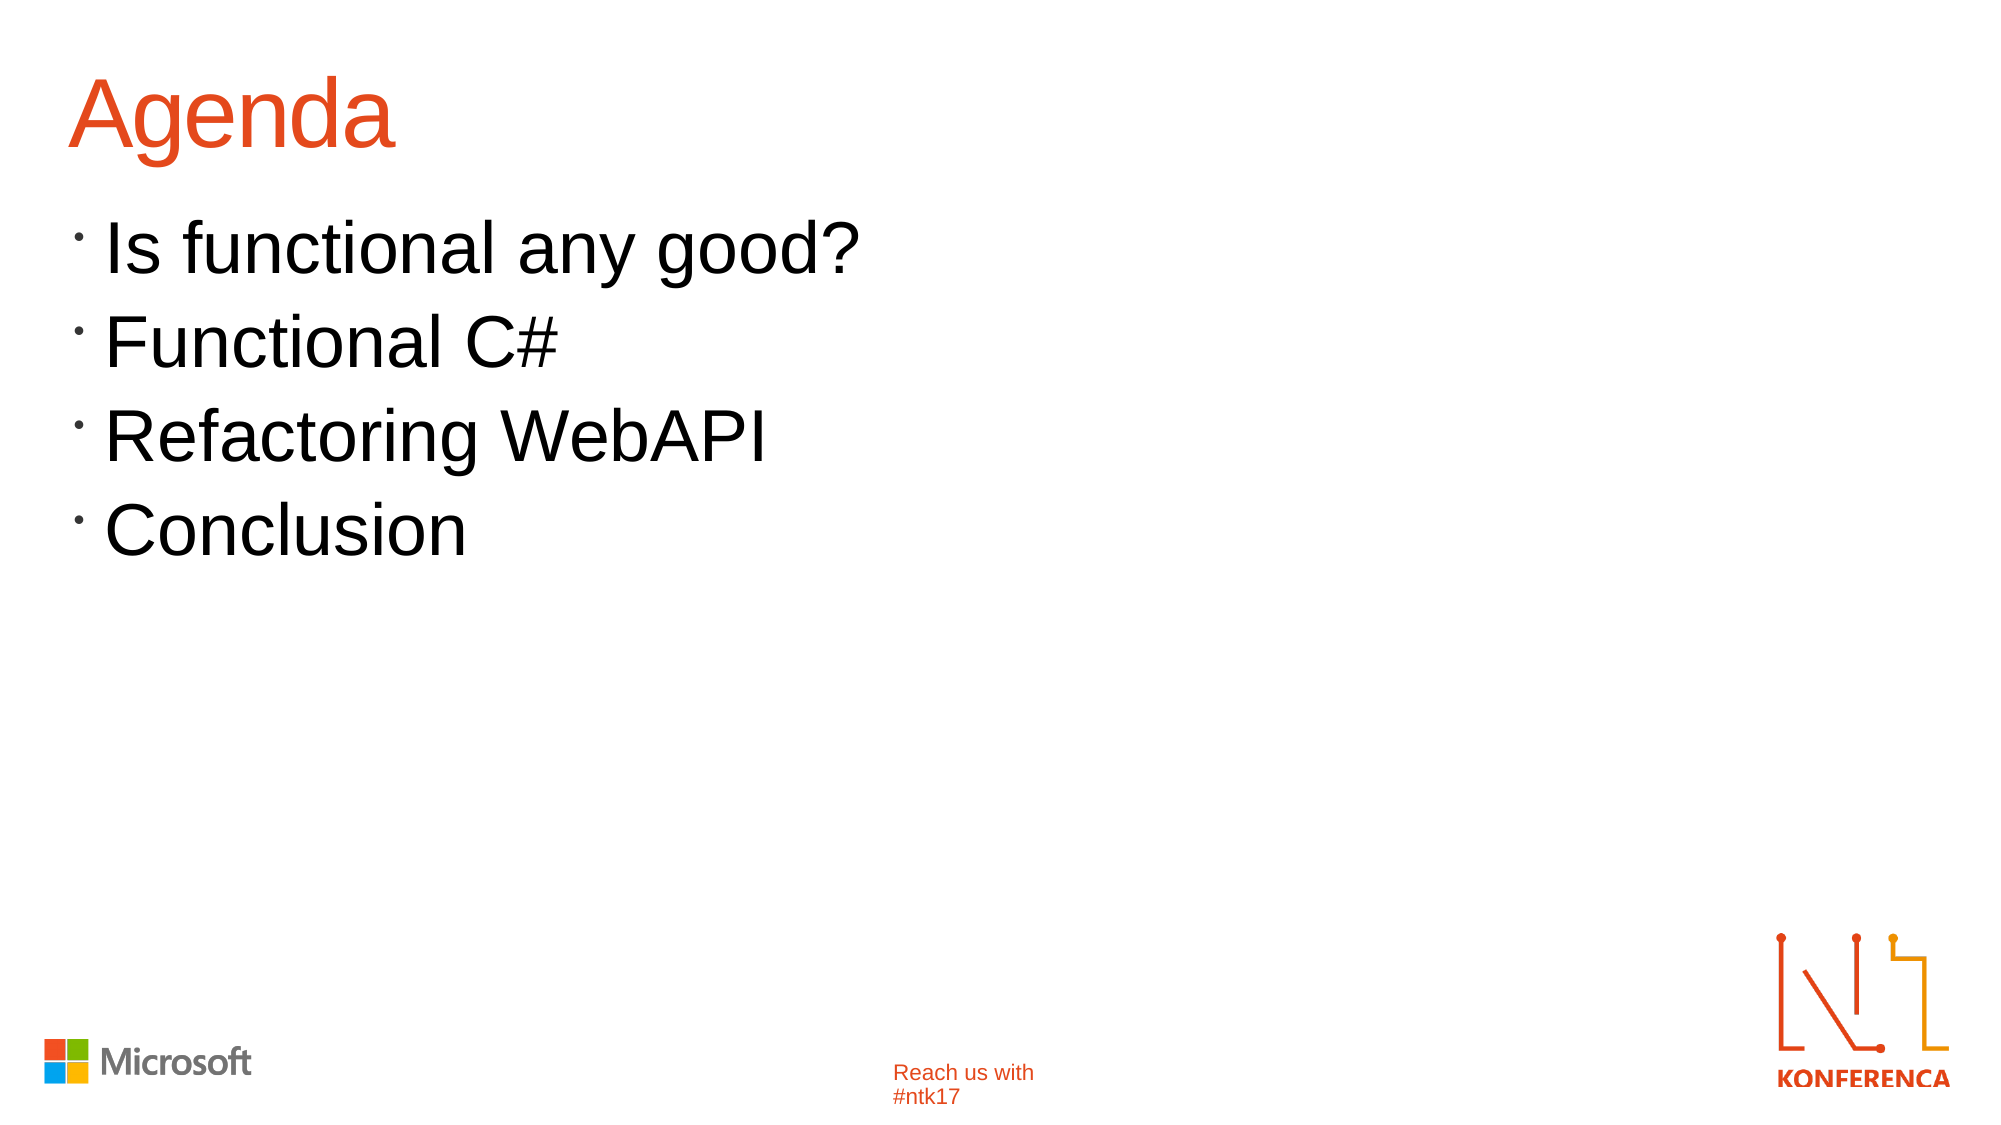

# Agenda
Is functional any good?
Functional C#
Refactoring WebAPI
Conclusion